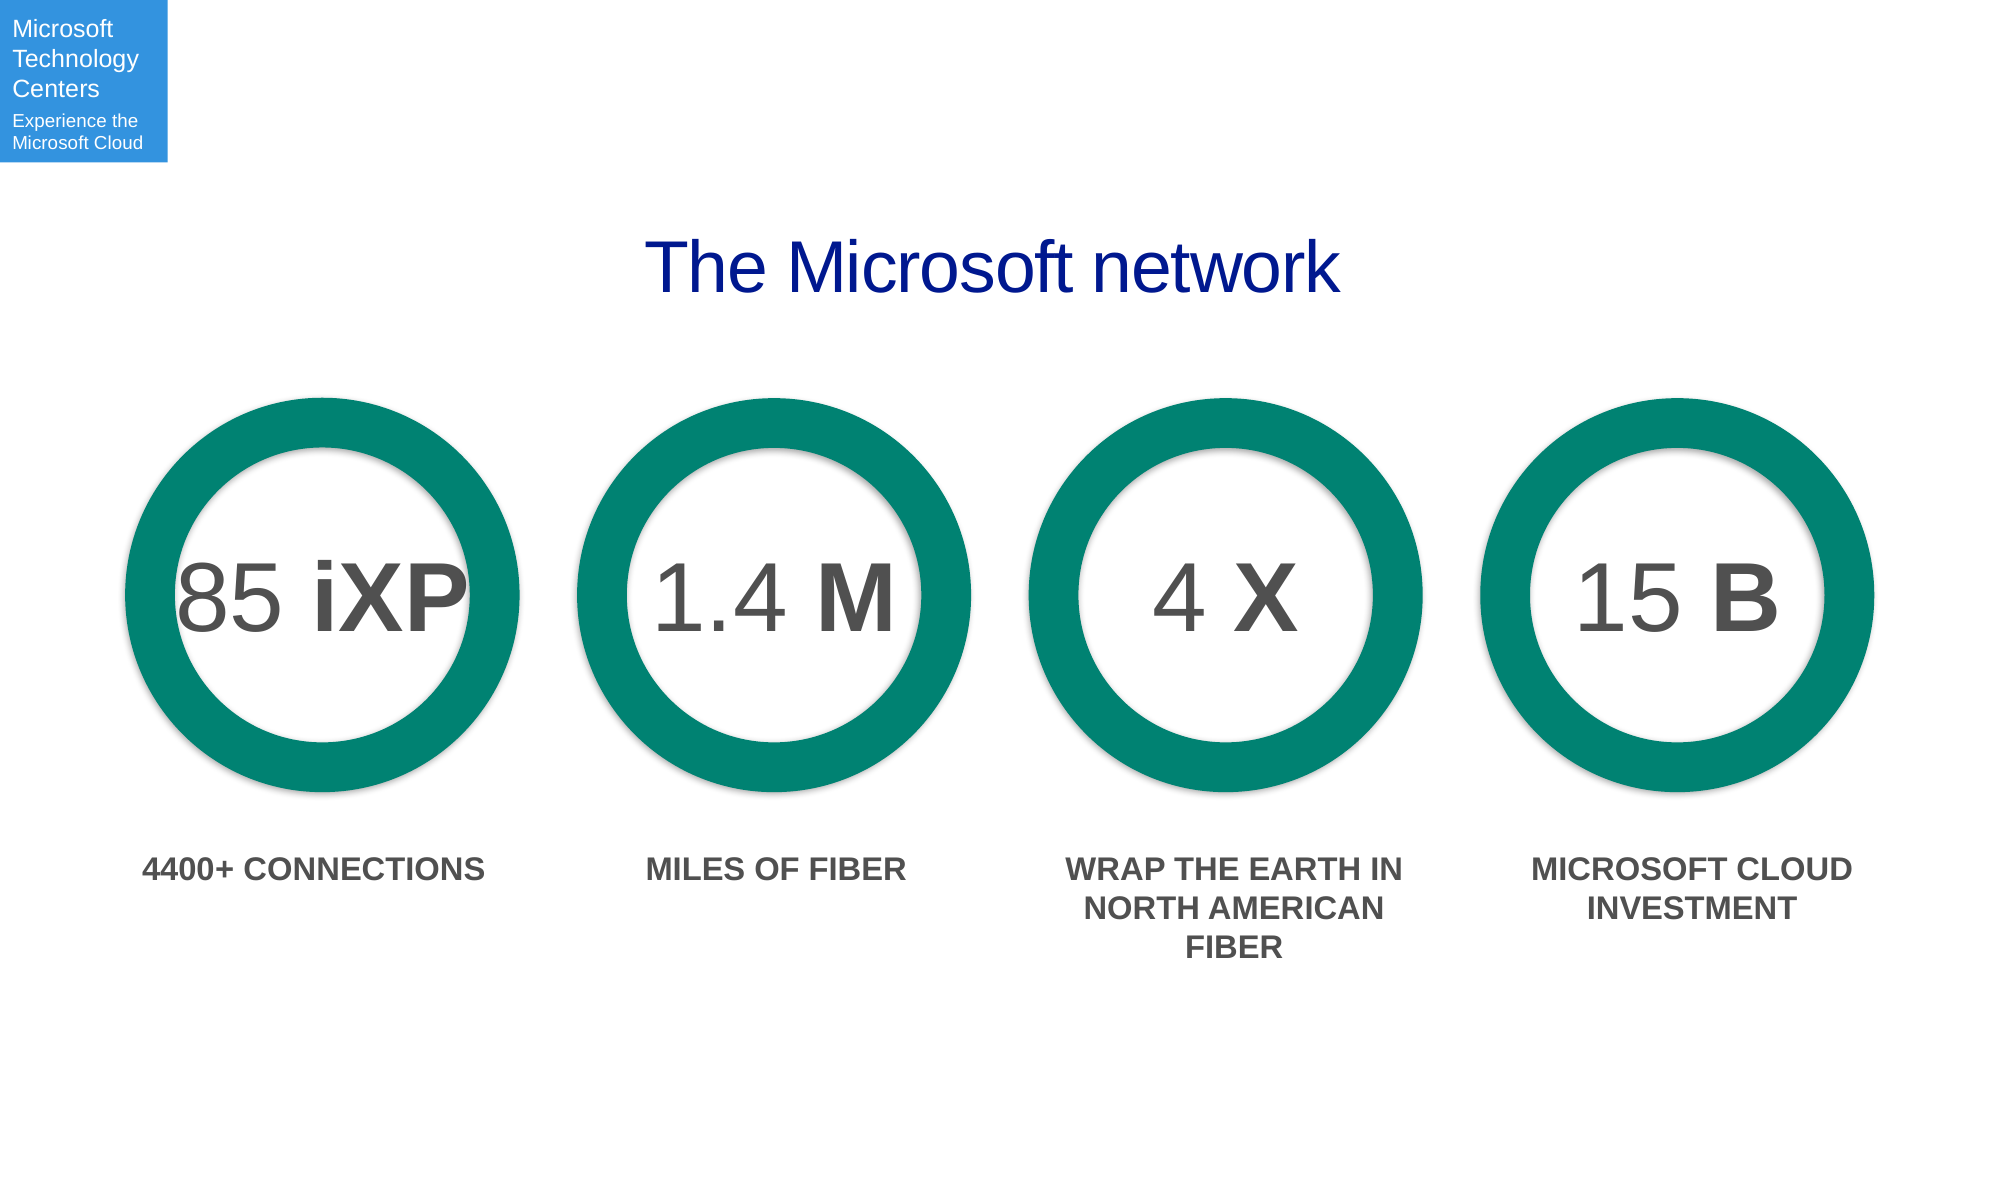

# The Microsoft network

85 iXP
+ CONNECTIONS
TO 1695 NETWORKS

1.4 M
MILES OF FIBER OUR DATA CENTERS

4 X
WRAP THE EARTH IN NORTH AMERICAN FIBER

15 B
MICROSOFT CLOUD INVESTMENT